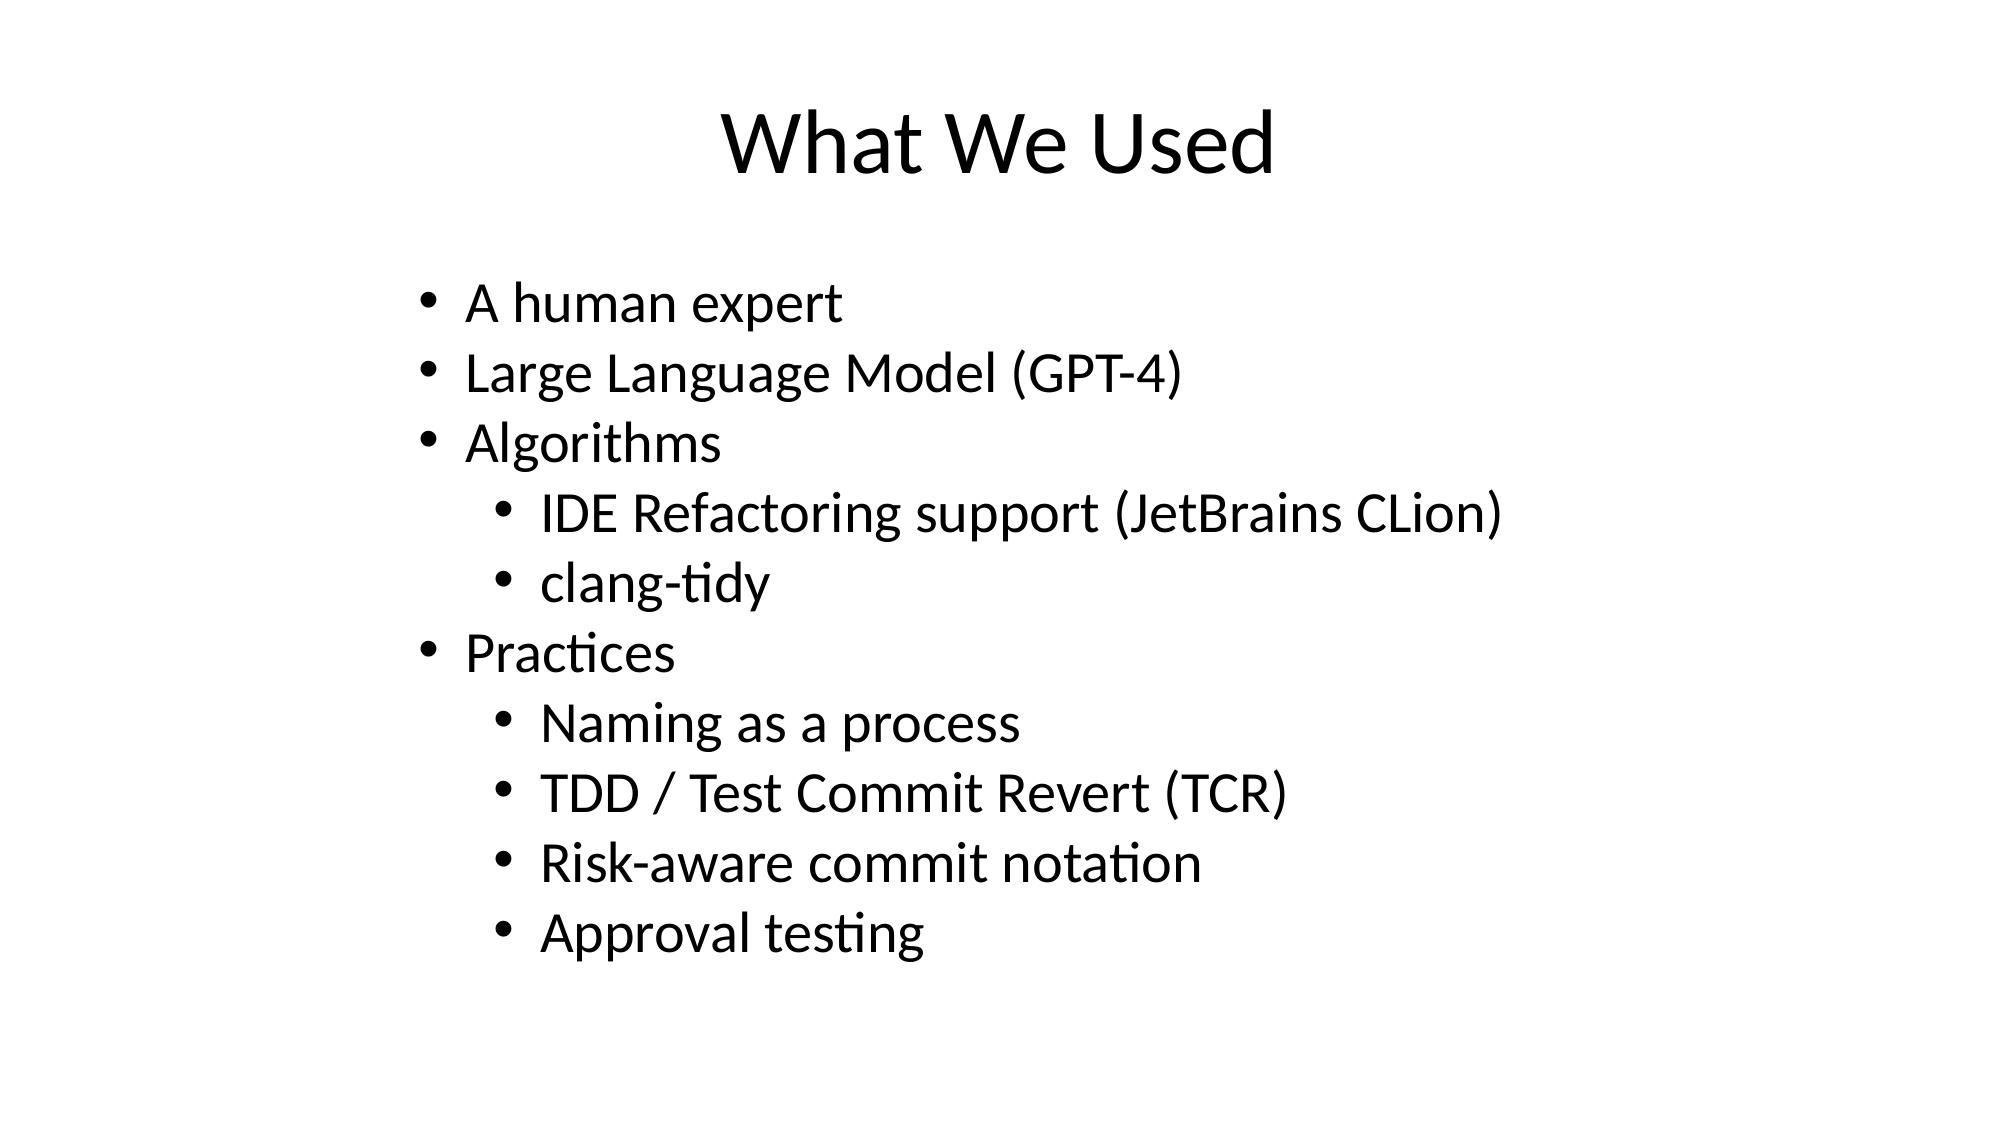

What We Used

A human expert
Large Language Model (GPT-4)
Algorithms
IDE Refactoring support (JetBrains CLion)
clang-tidy
Practices
Naming as a process
TDD / Test Commit Revert (TCR)
Risk-aware commit notation
Approval testing